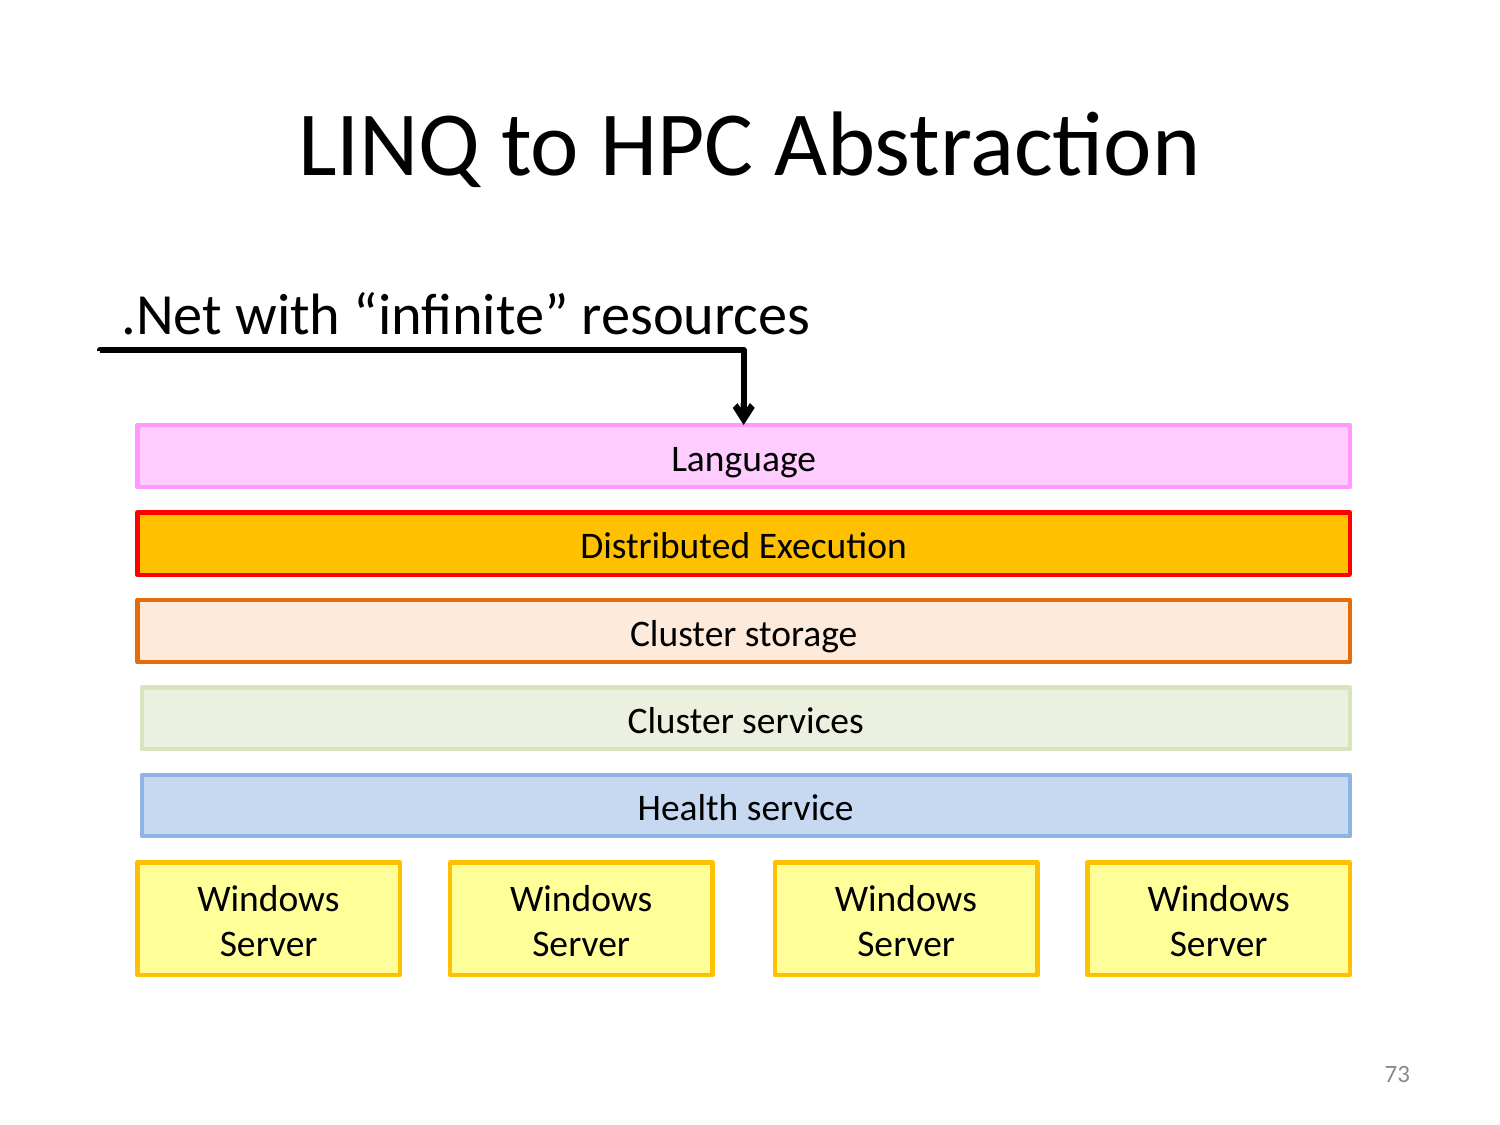

# LINQ to HPC Abstraction
.Net with “infinite” resources
Language
Distributed Execution
Cluster storage
Cluster services
Health service
Windows Server
Windows Server
Windows Server
Windows Server
73